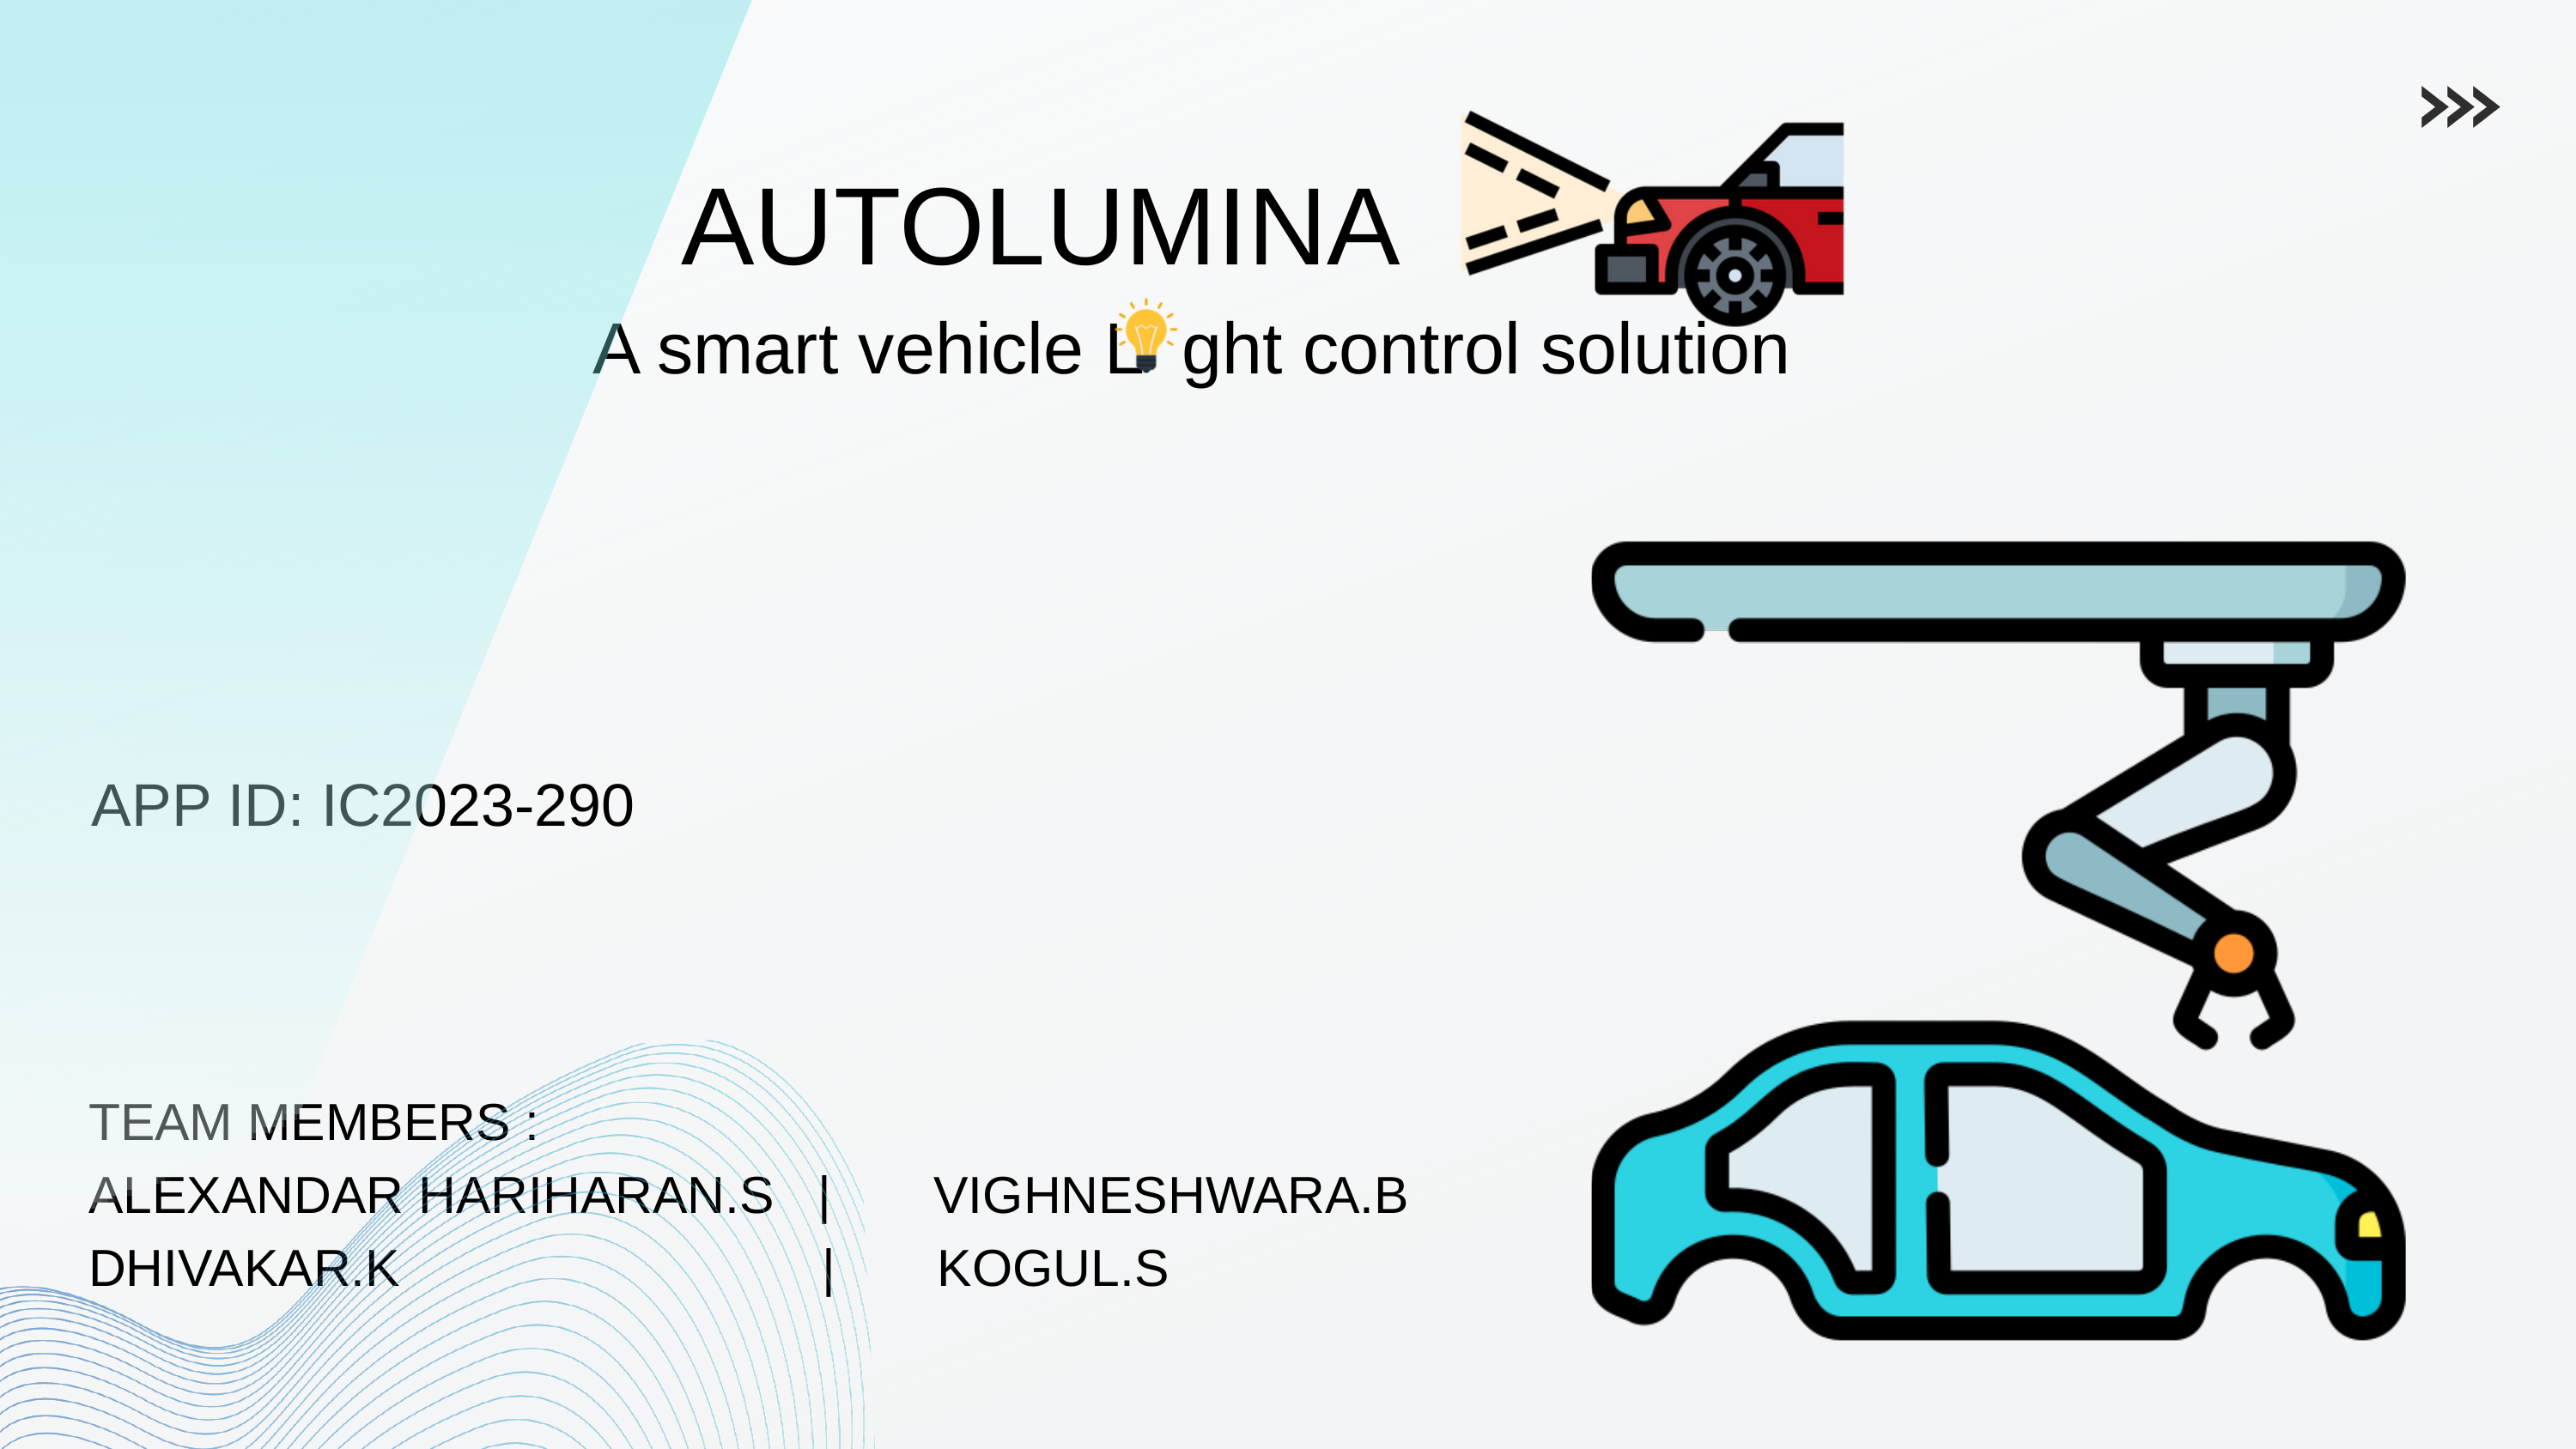

AUTOLUMINA
               A smart vehicle L  ght control solution

APP ID: IC2023-290

TEAM MEMBERS :
ALEXANDAR HARIHARAN.S   |       VIGHNESHWARA.B
DHIVAKAR.K                             |       KOGUL.S